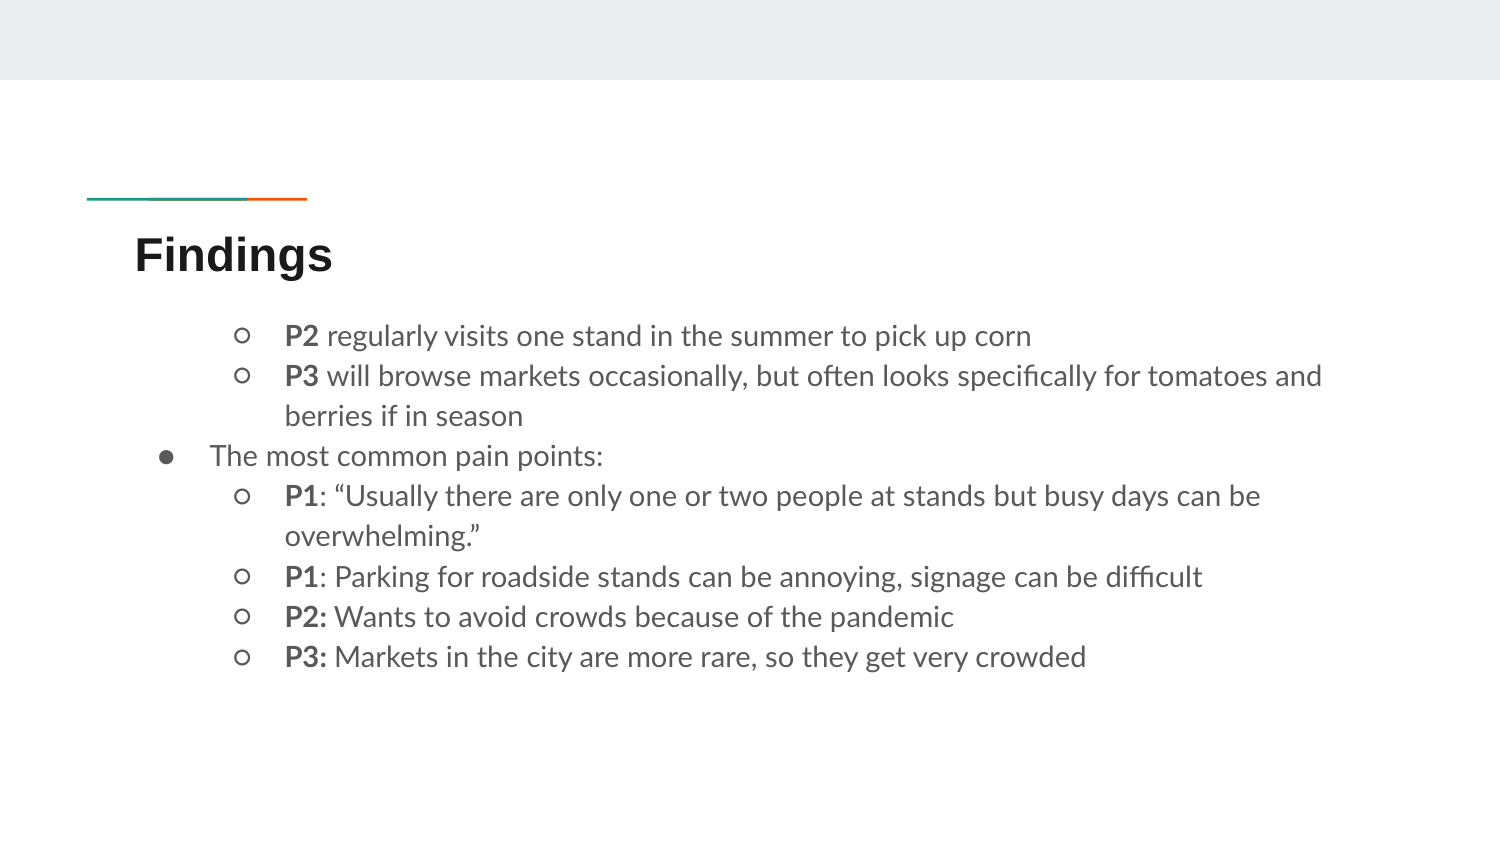

# Findings
P2 regularly visits one stand in the summer to pick up corn
P3 will browse markets occasionally, but often looks specifically for tomatoes and berries if in season
The most common pain points:
P1: “Usually there are only one or two people at stands but busy days can be overwhelming.”
P1: Parking for roadside stands can be annoying, signage can be difficult
P2: Wants to avoid crowds because of the pandemic
P3: Markets in the city are more rare, so they get very crowded